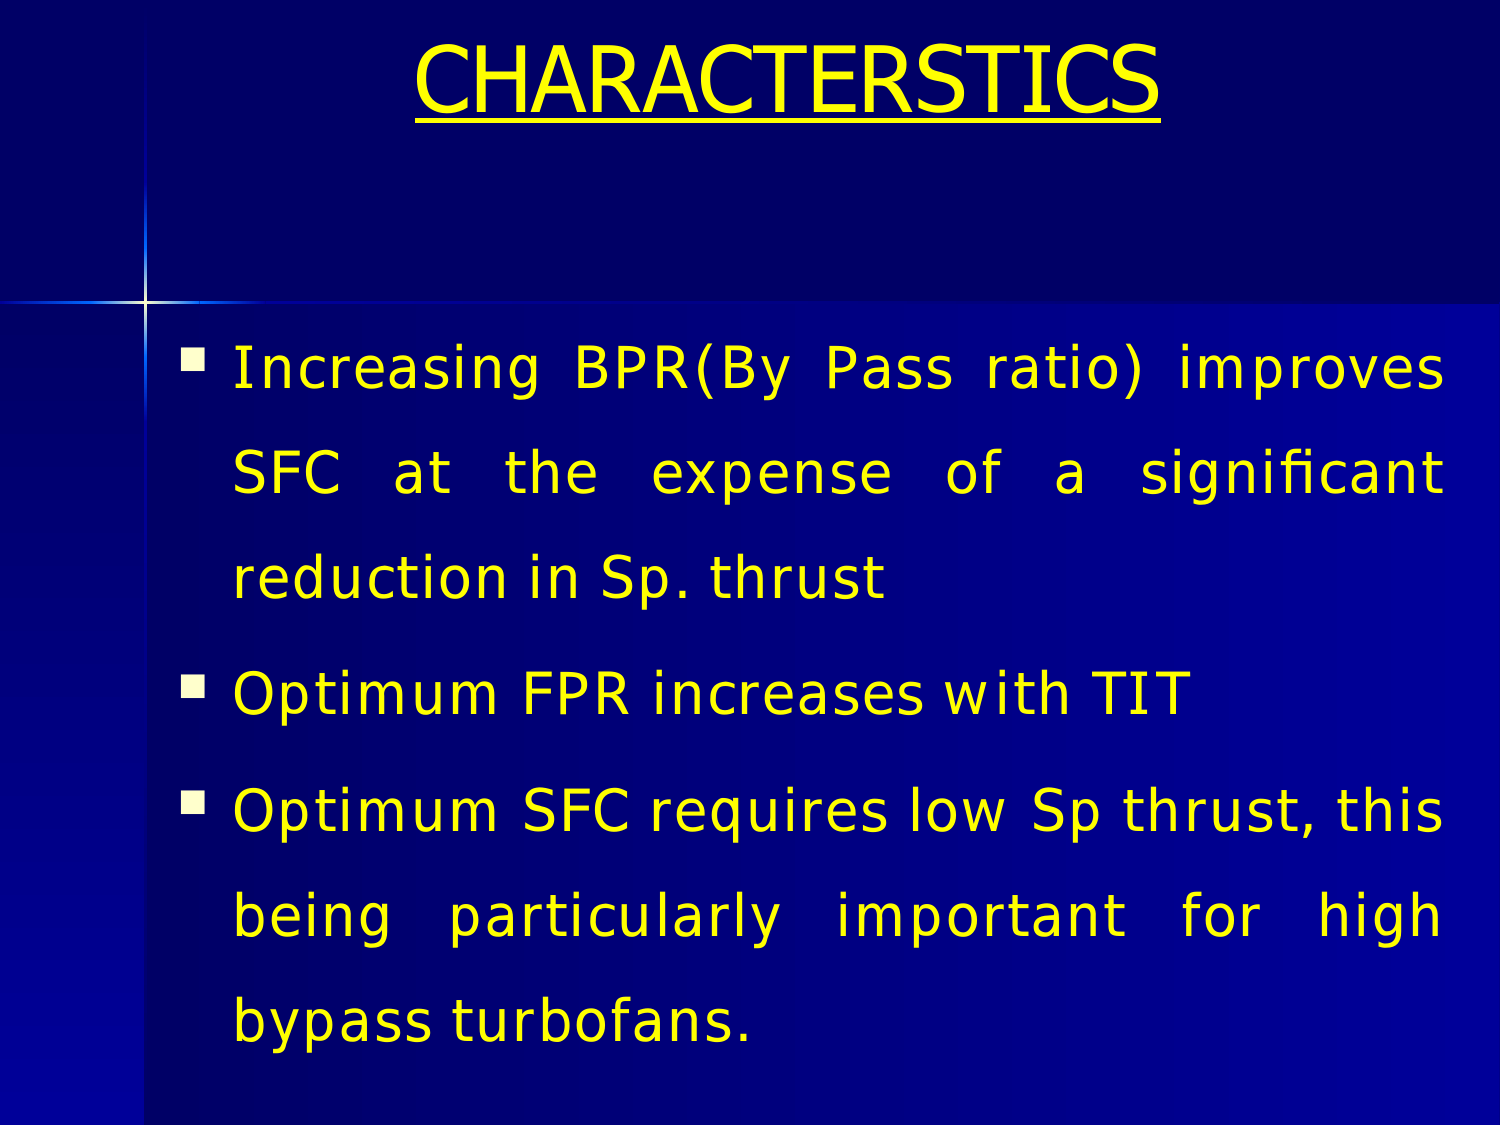

# CHARACTERSTICS
Increasing BPR(By Pass ratio) improves SFC at the expense of a significant reduction in Sp. thrust
Optimum FPR increases with TIT
Optimum SFC requires low Sp thrust, this being particularly important for high bypass turbofans.